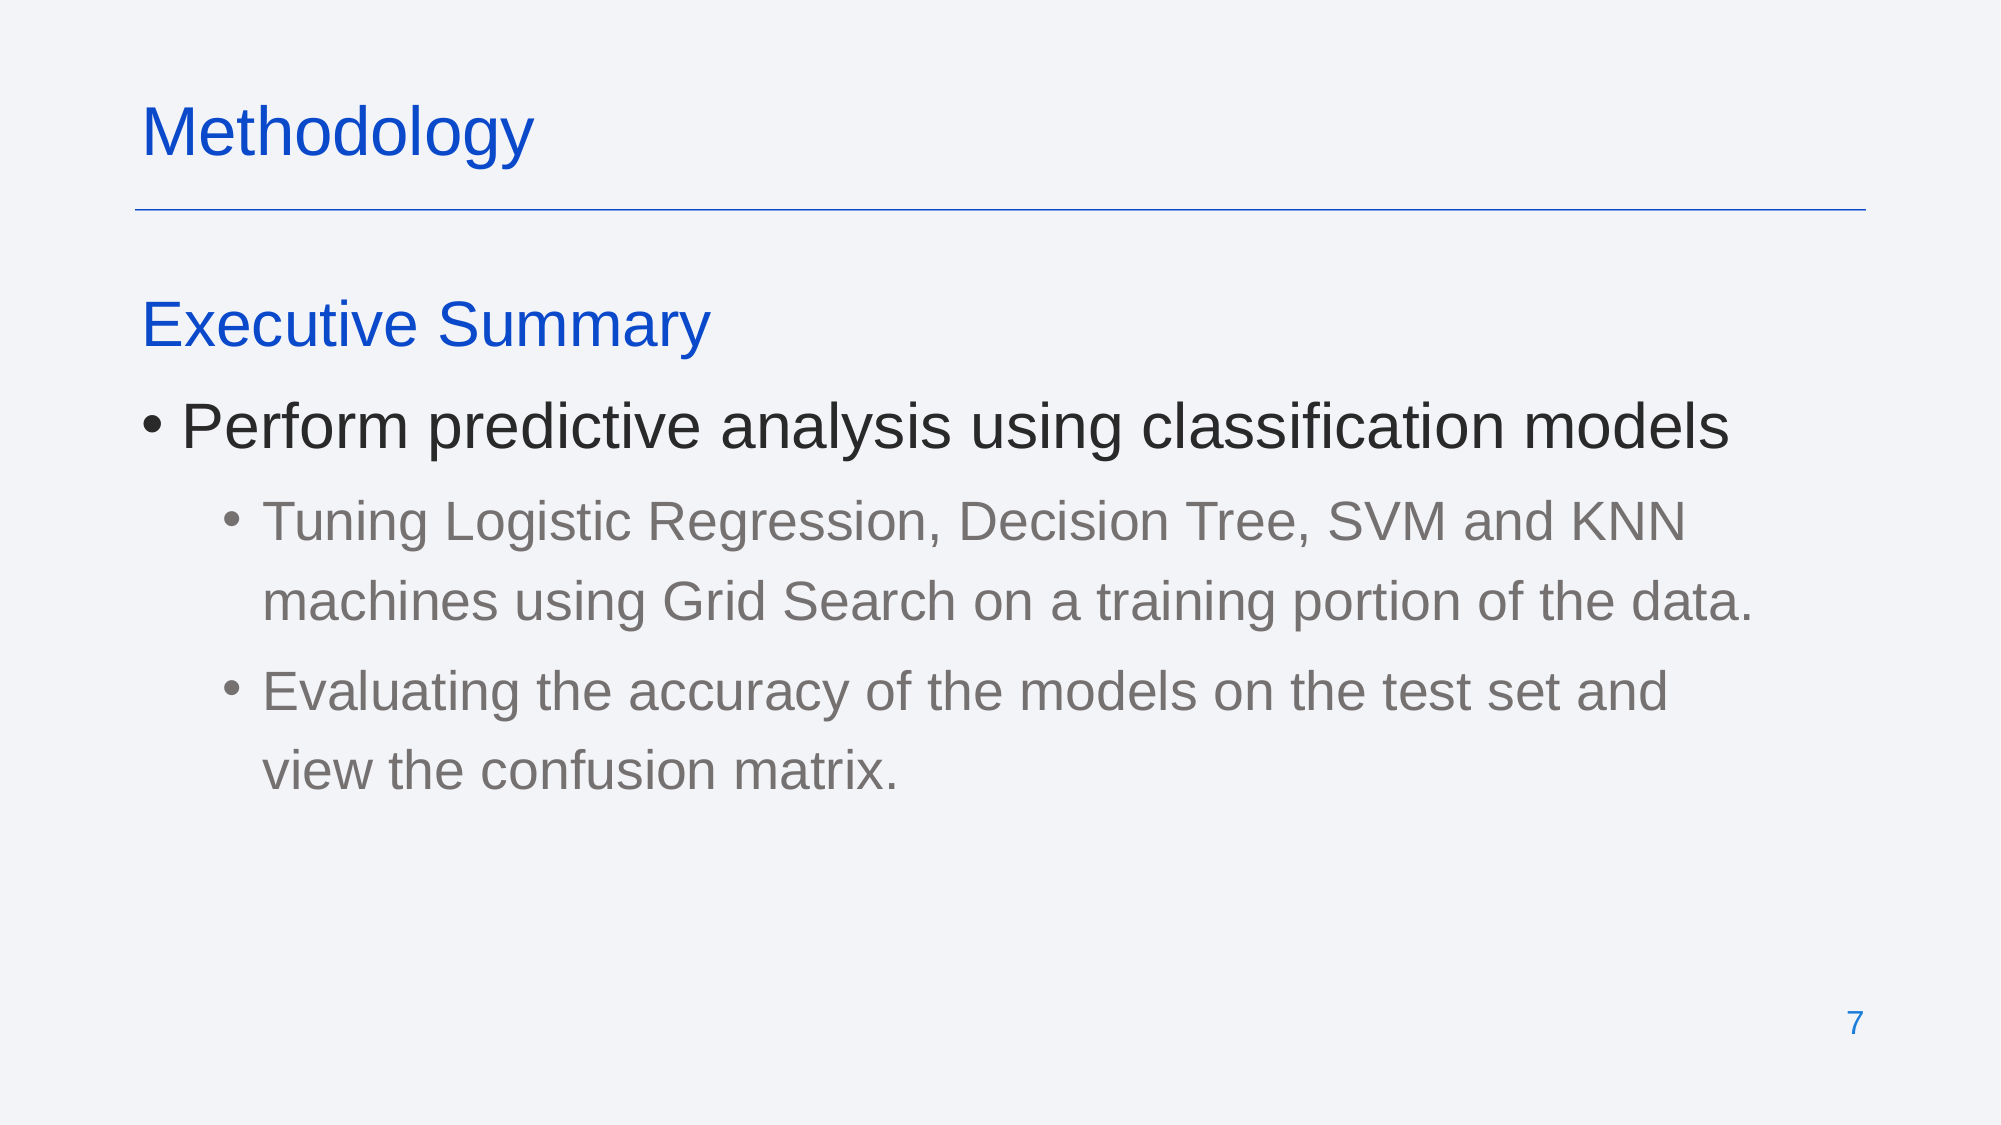

Methodology
Executive Summary
Perform predictive analysis using classification models
Tuning Logistic Regression, Decision Tree, SVM and KNN machines using Grid Search on a training portion of the data.
Evaluating the accuracy of the models on the test set and view the confusion matrix.

7